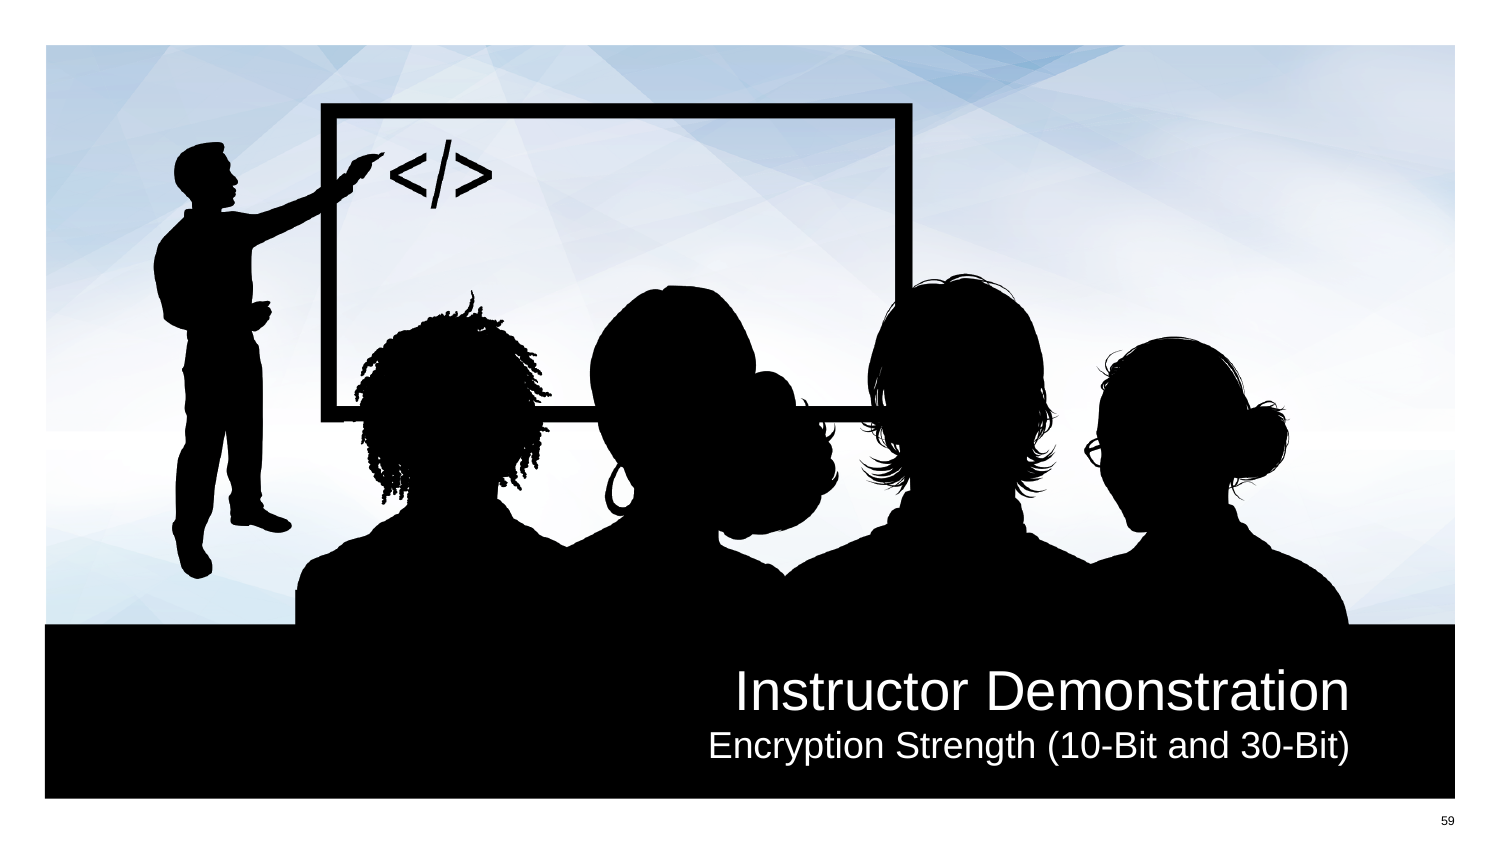

# Encryption Strength (10-Bit and 30-Bit)
59